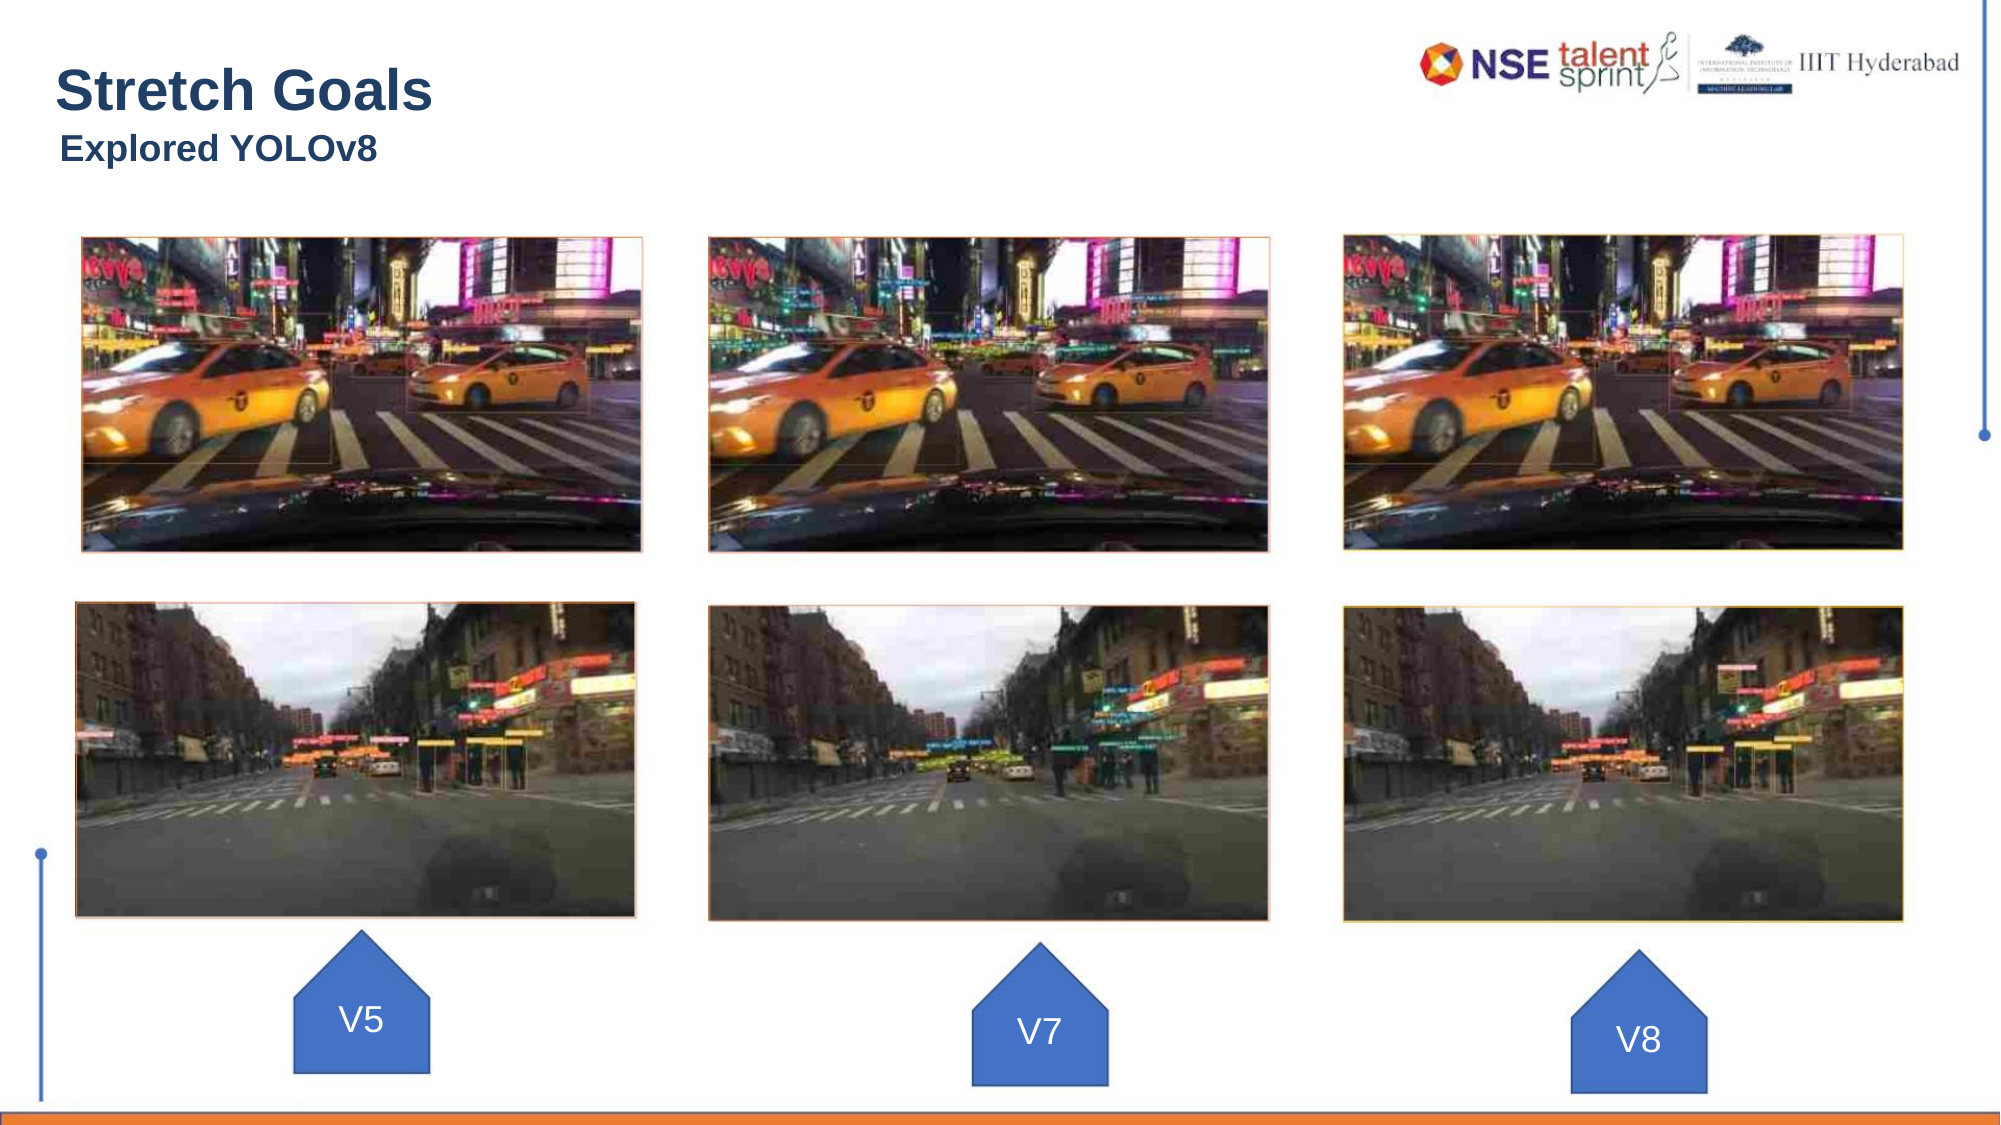

Stretch Goals
Explored YOLOv8
V5
V7
V8